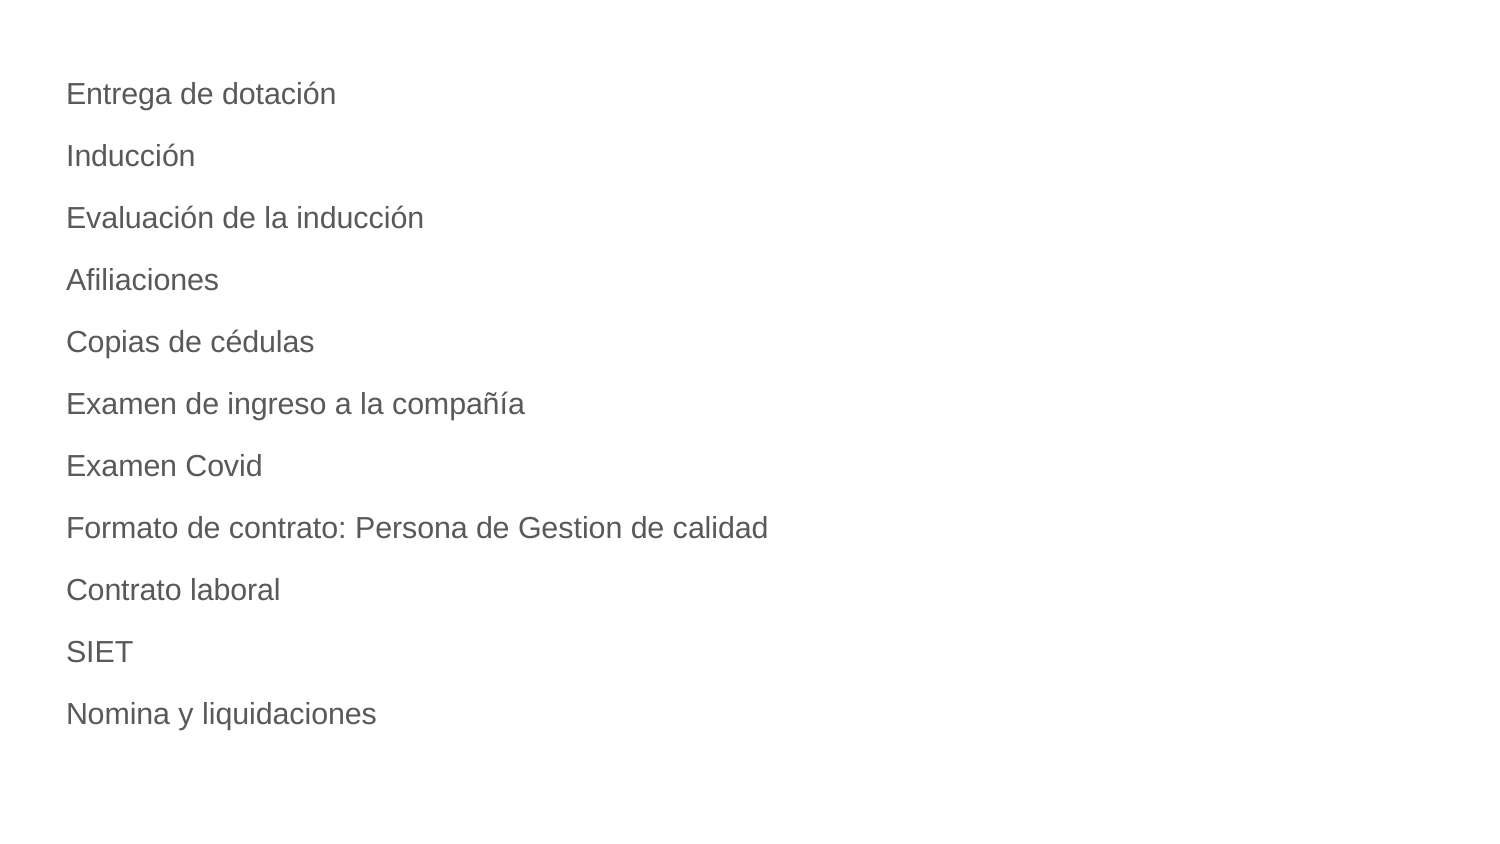

Entrega de dotación
Inducción
Evaluación de la inducción
Afiliaciones
Copias de cédulas
Examen de ingreso a la compañía
Examen Covid
Formato de contrato: Persona de Gestion de calidad
Contrato laboral
SIET
Nomina y liquidaciones